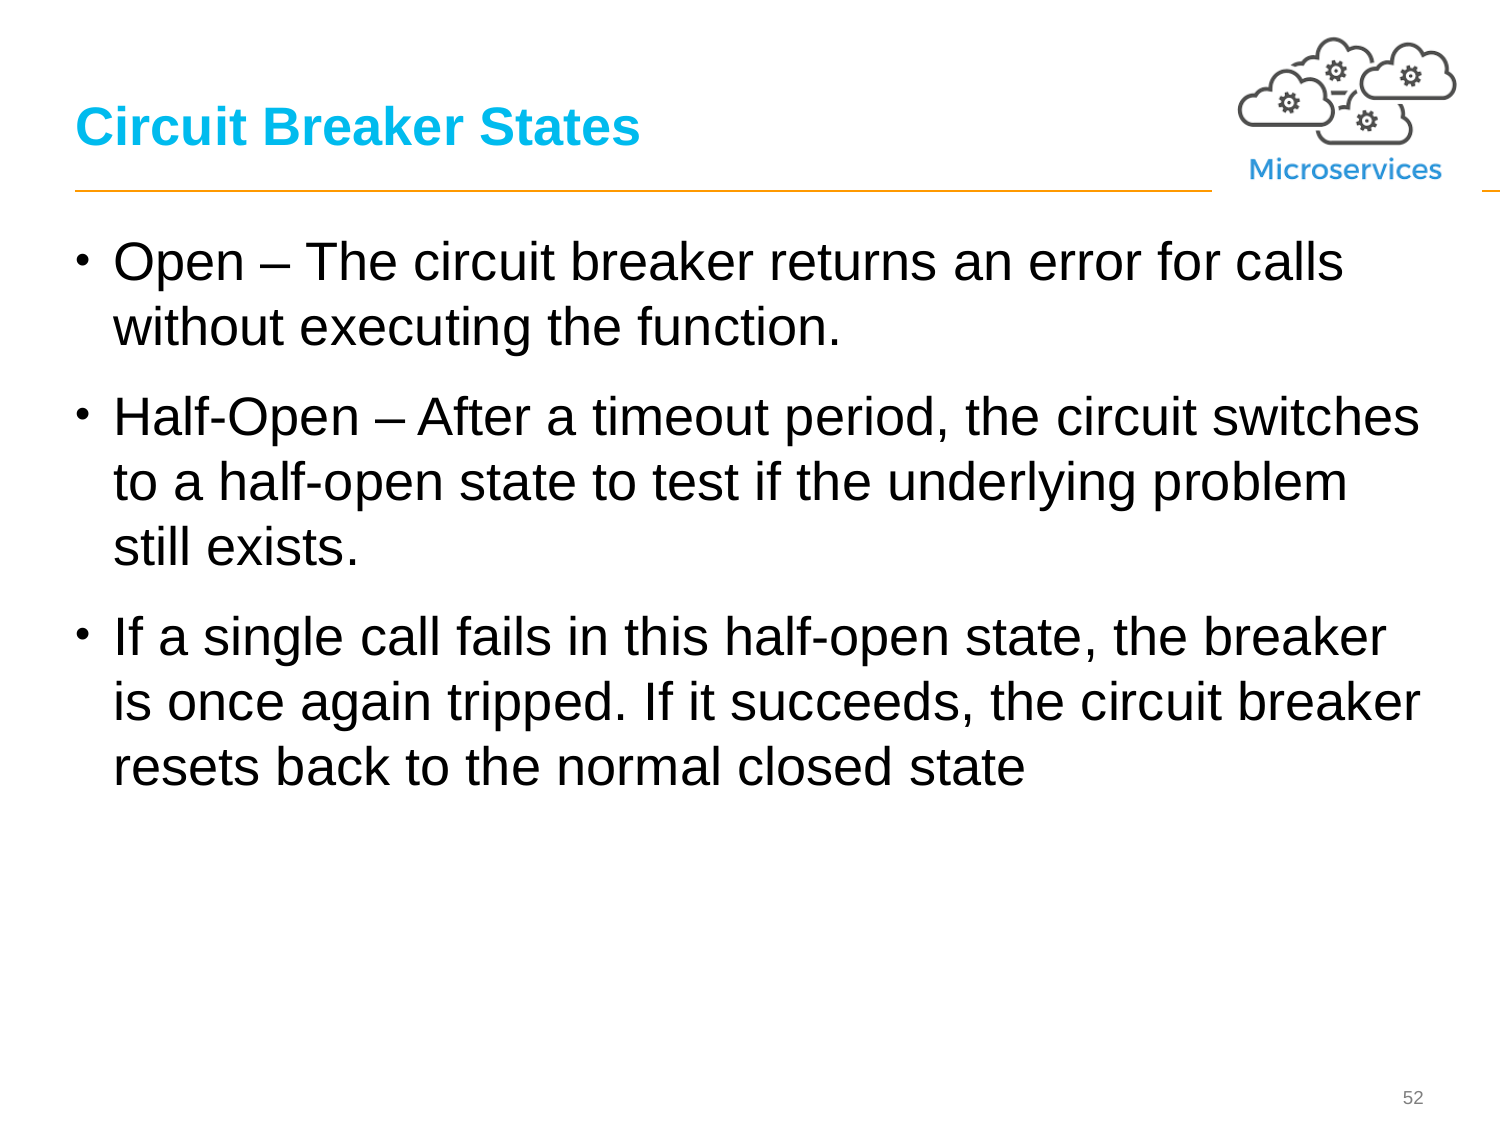

# Circuit Breaker States
Open – The circuit breaker returns an error for calls without executing the function.
Half-Open – After a timeout period, the circuit switches to a half-open state to test if the underlying problem still exists.
If a single call fails in this half-open state, the breaker is once again tripped. If it succeeds, the circuit breaker resets back to the normal closed state